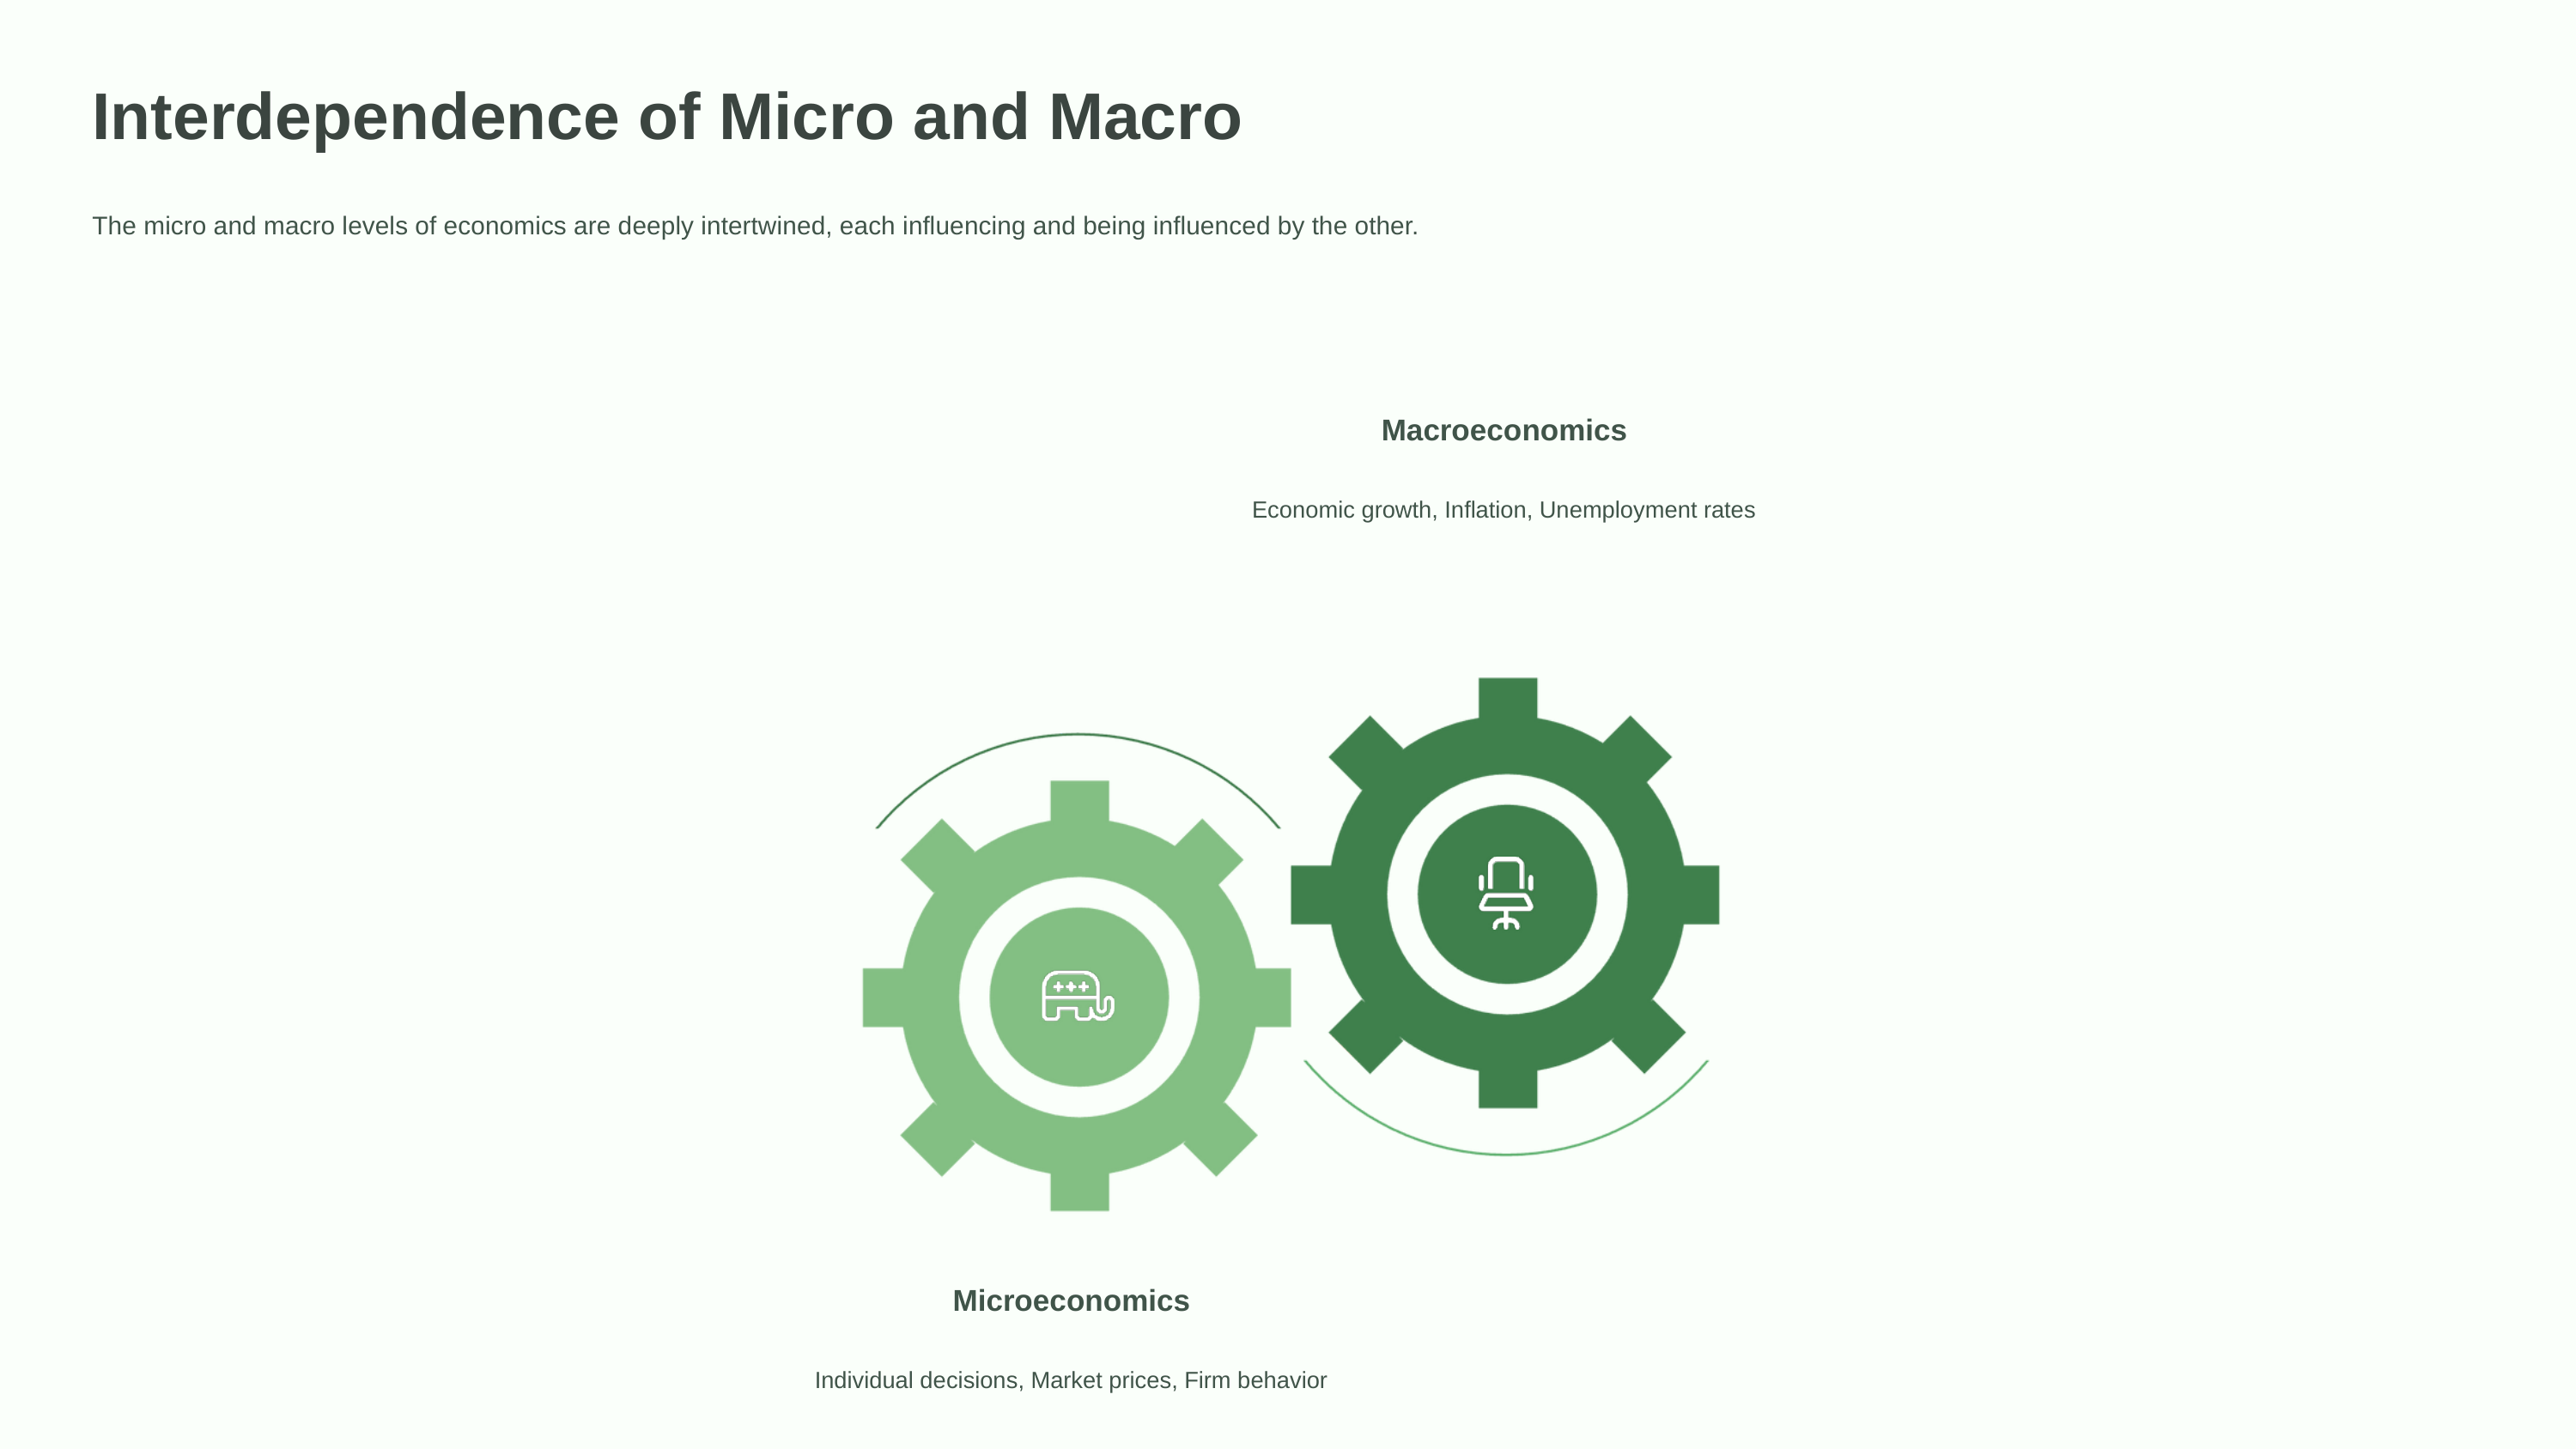

Interdependence of Micro and Macro
The micro and macro levels of economics are deeply intertwined, each influencing and being influenced by the other.

Macroeconomics
Economic growth, Inflation, Unemployment rates

Microeconomics
Individual decisions, Market prices, Firm behavior
Understanding these connections is vital for a holistic comprehension of how economies function.